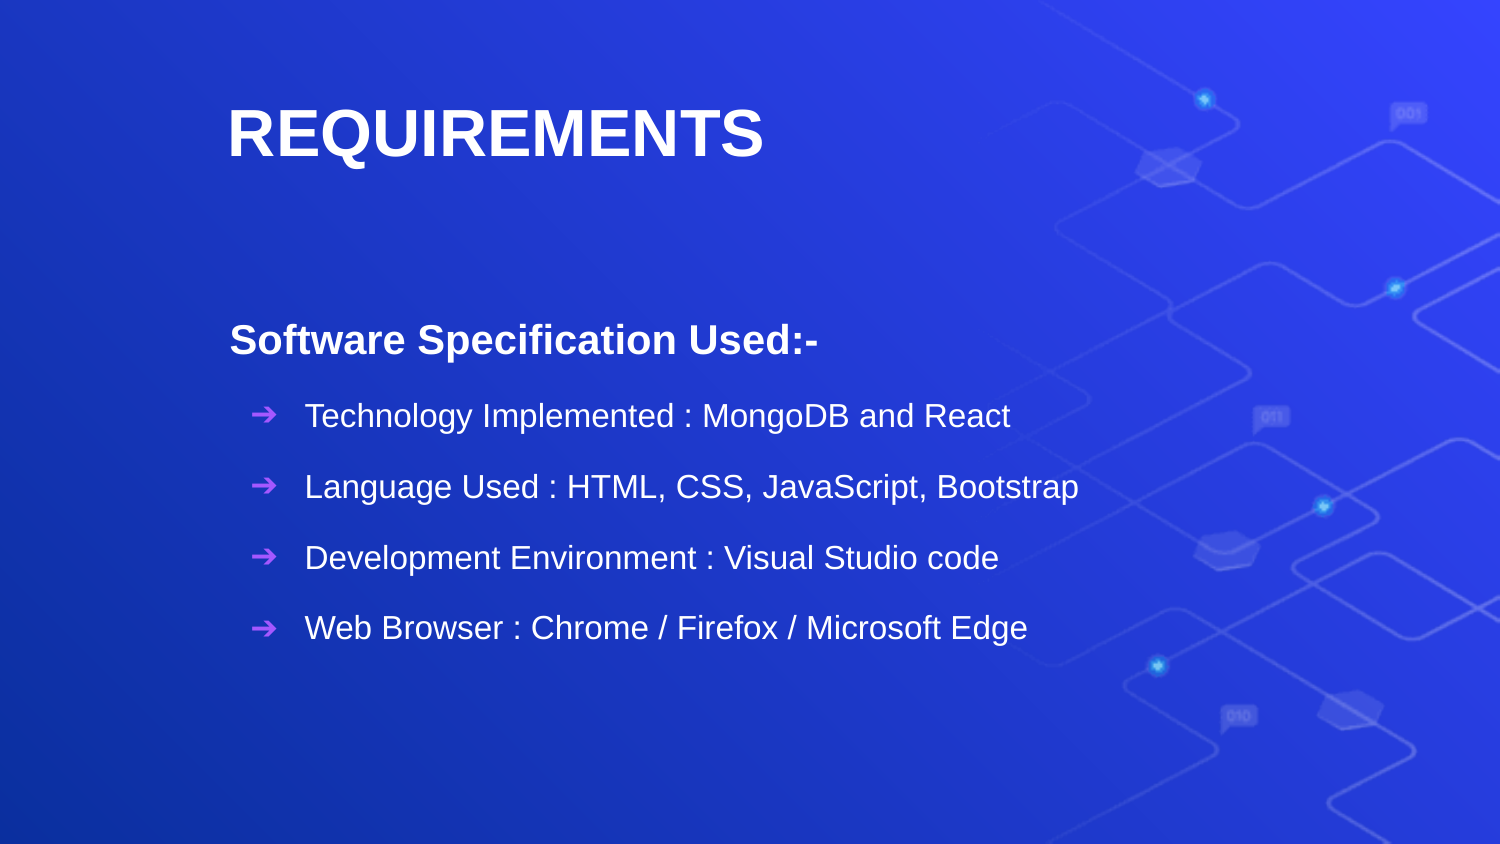

# REQUIREMENTS
Software Specification Used:-
Technology Implemented : MongoDB and React
Language Used : HTML, CSS, JavaScript, Bootstrap
Development Environment : Visual Studio code
Web Browser : Chrome / Firefox / Microsoft Edge